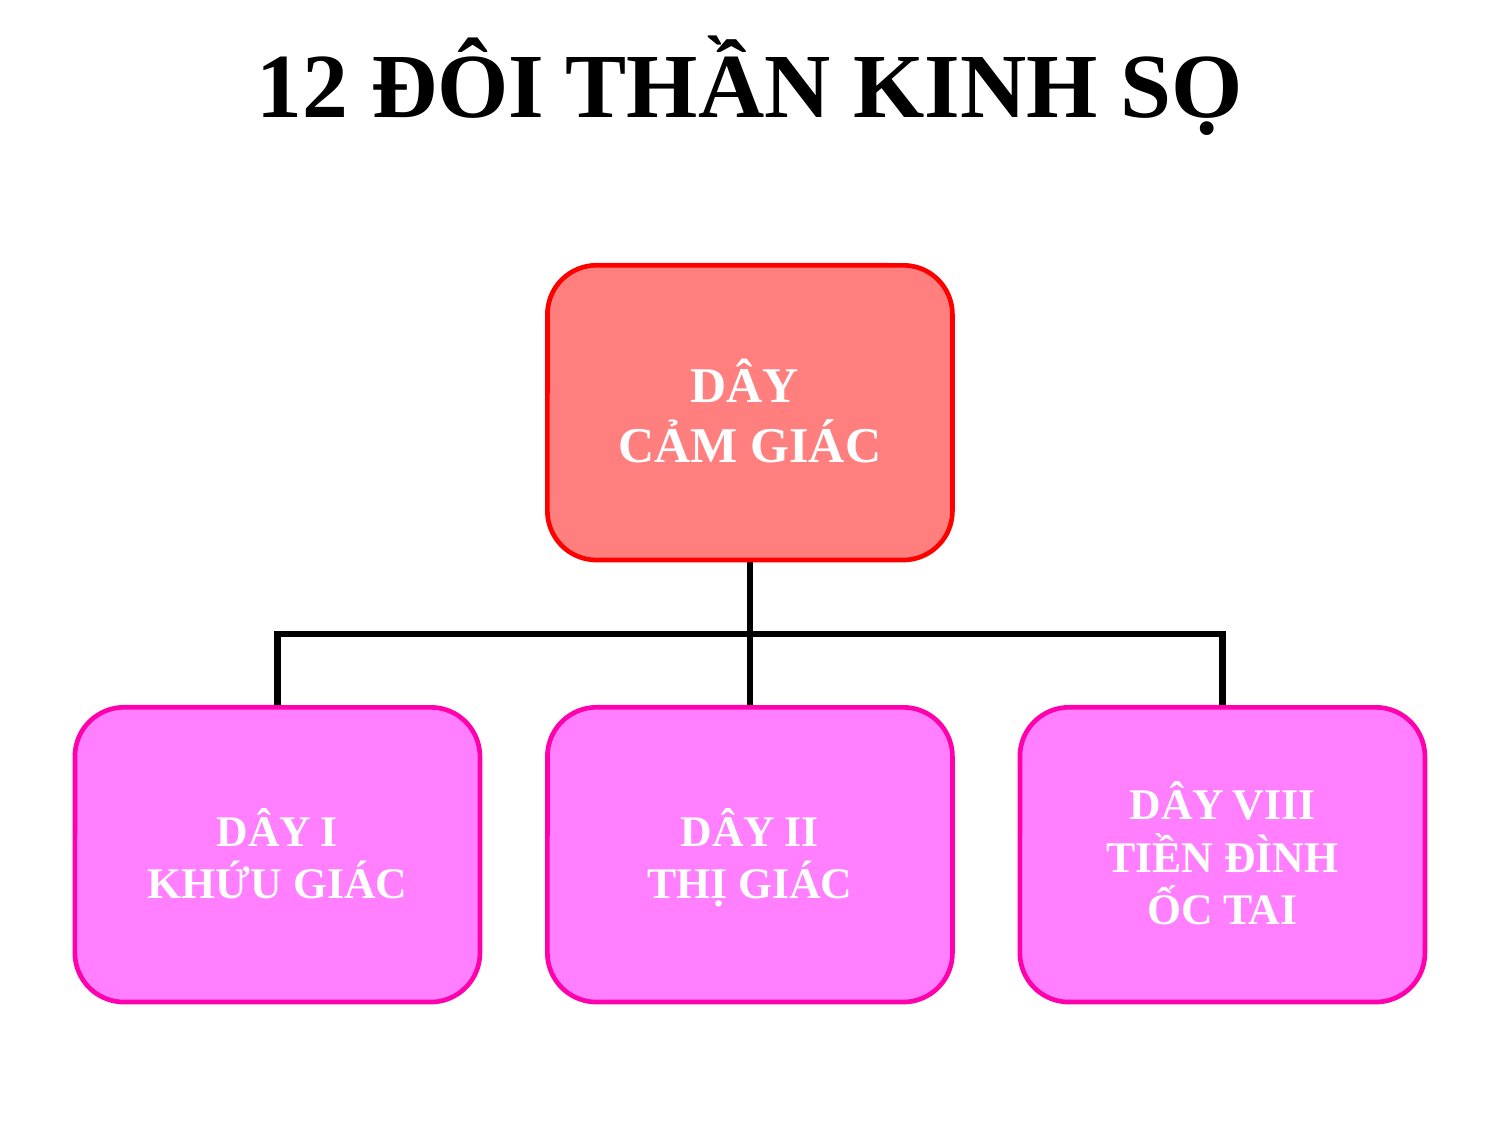

# 12 ĐÔI THẦN KINH SỌ
DÂY
CẢM GIÁC
DÂY I
KHỨU GIÁC
DÂY II
THỊ GIÁC
DÂY VIII
TIỀN ĐÌNH
ỐC TAI